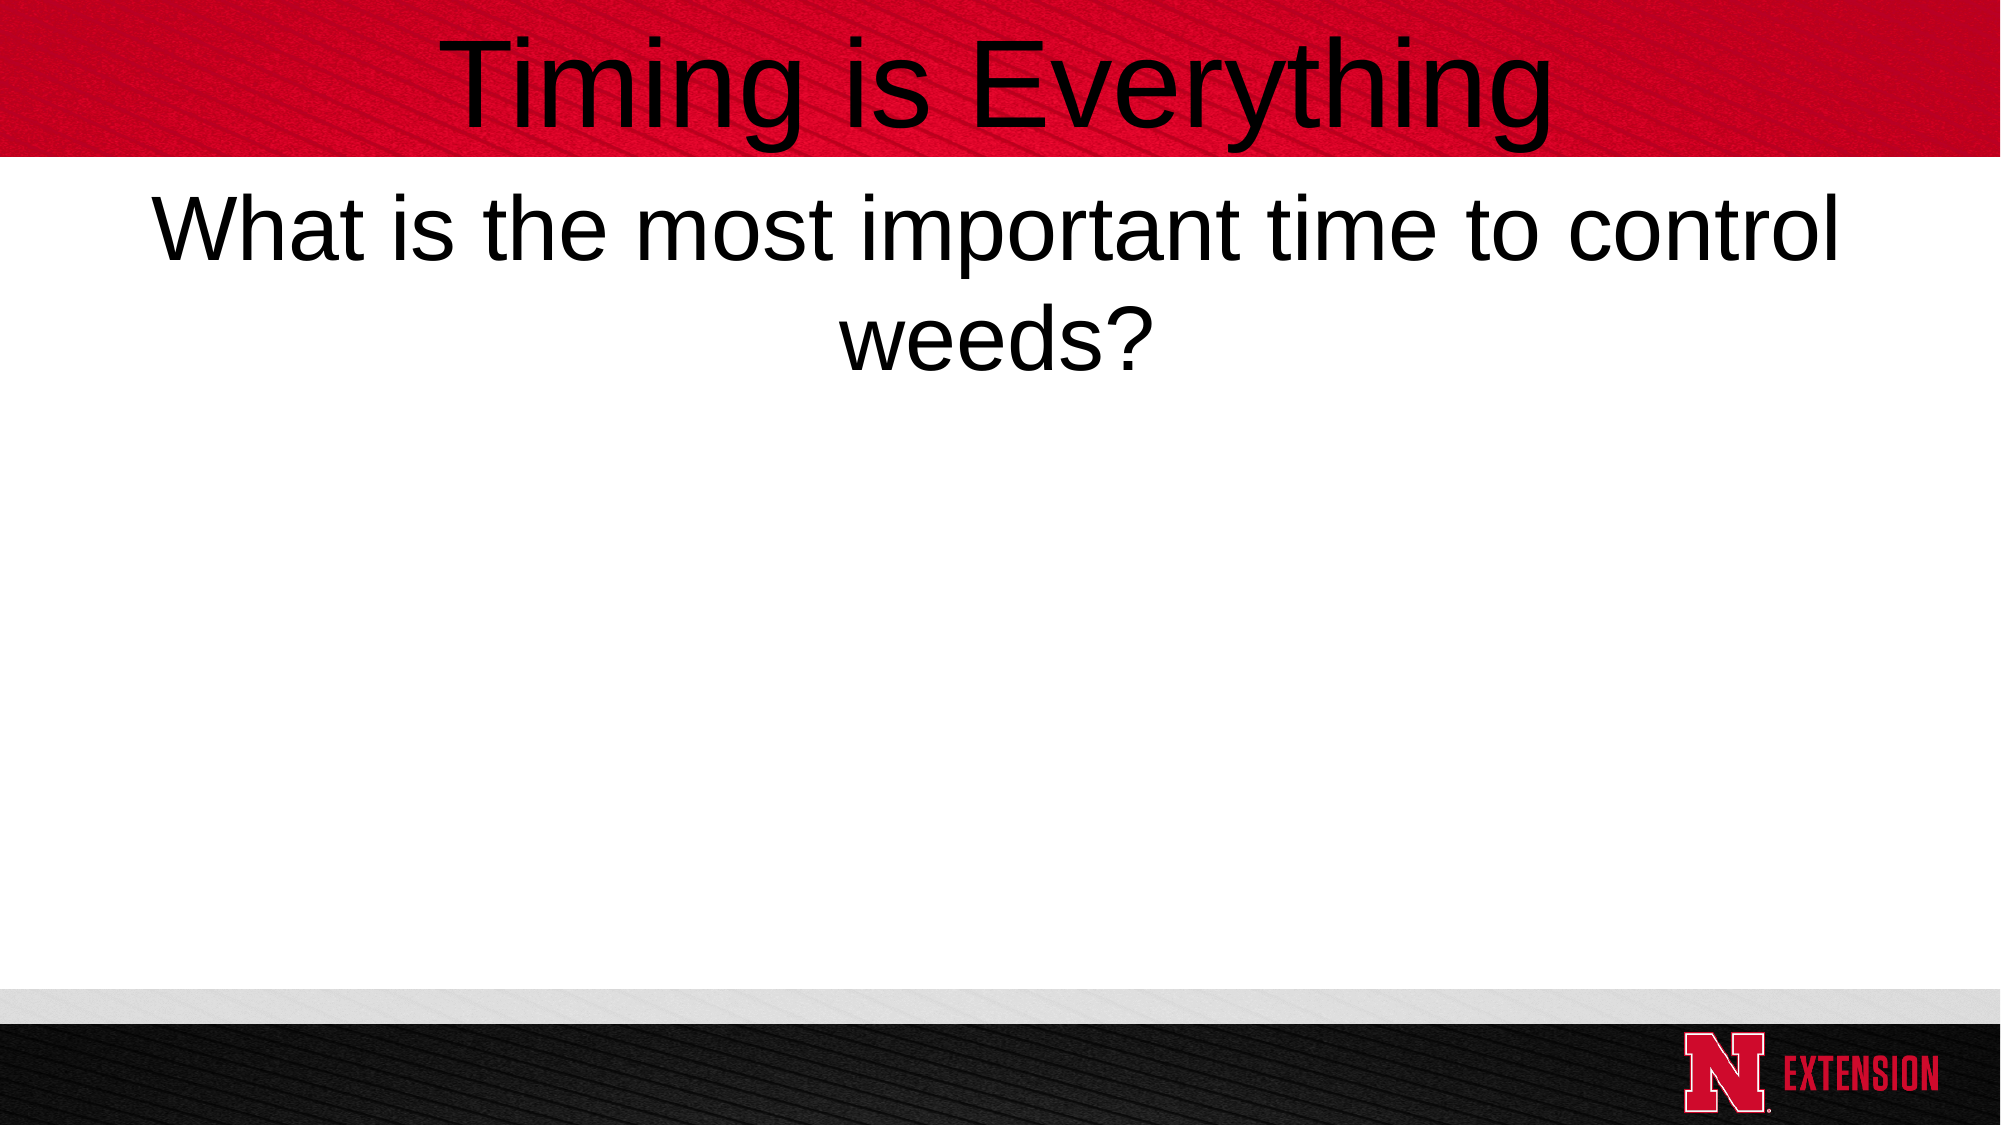

Timing is Everything
What is the most important time to control weeds?